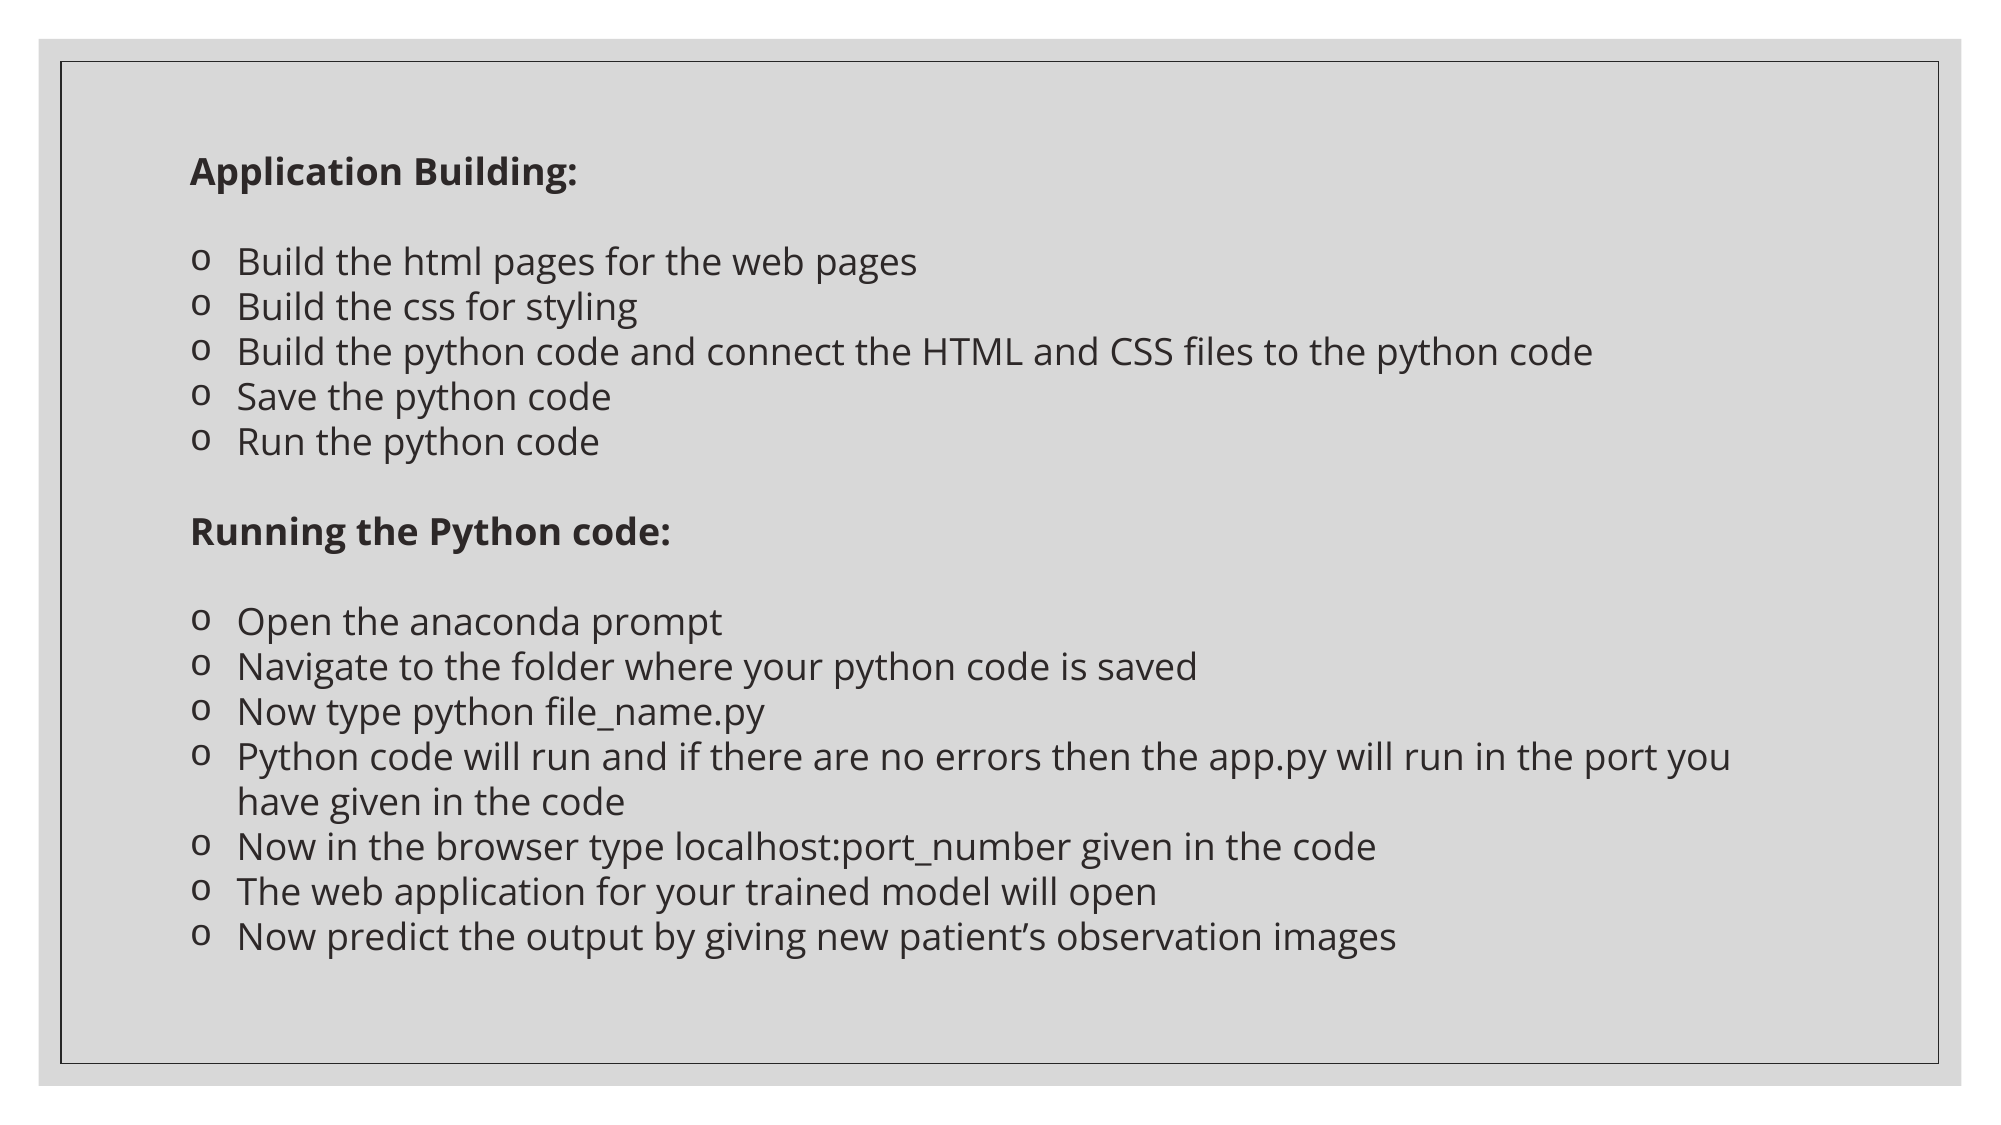

Application Building:

Build the html pages for the web pages
Build the css for styling
Build the python code and connect the HTML and CSS files to the python code
Save the python code
Run the python code

Running the Python code:

Open the anaconda prompt
Navigate to the folder where your python code is saved
Now type python file_name.py
Python code will run and if there are no errors then the app.py will run in the port you have given in the code
Now in the browser type localhost:port_number given in the code
The web application for your trained model will open
Now predict the output by giving new patient’s observation images